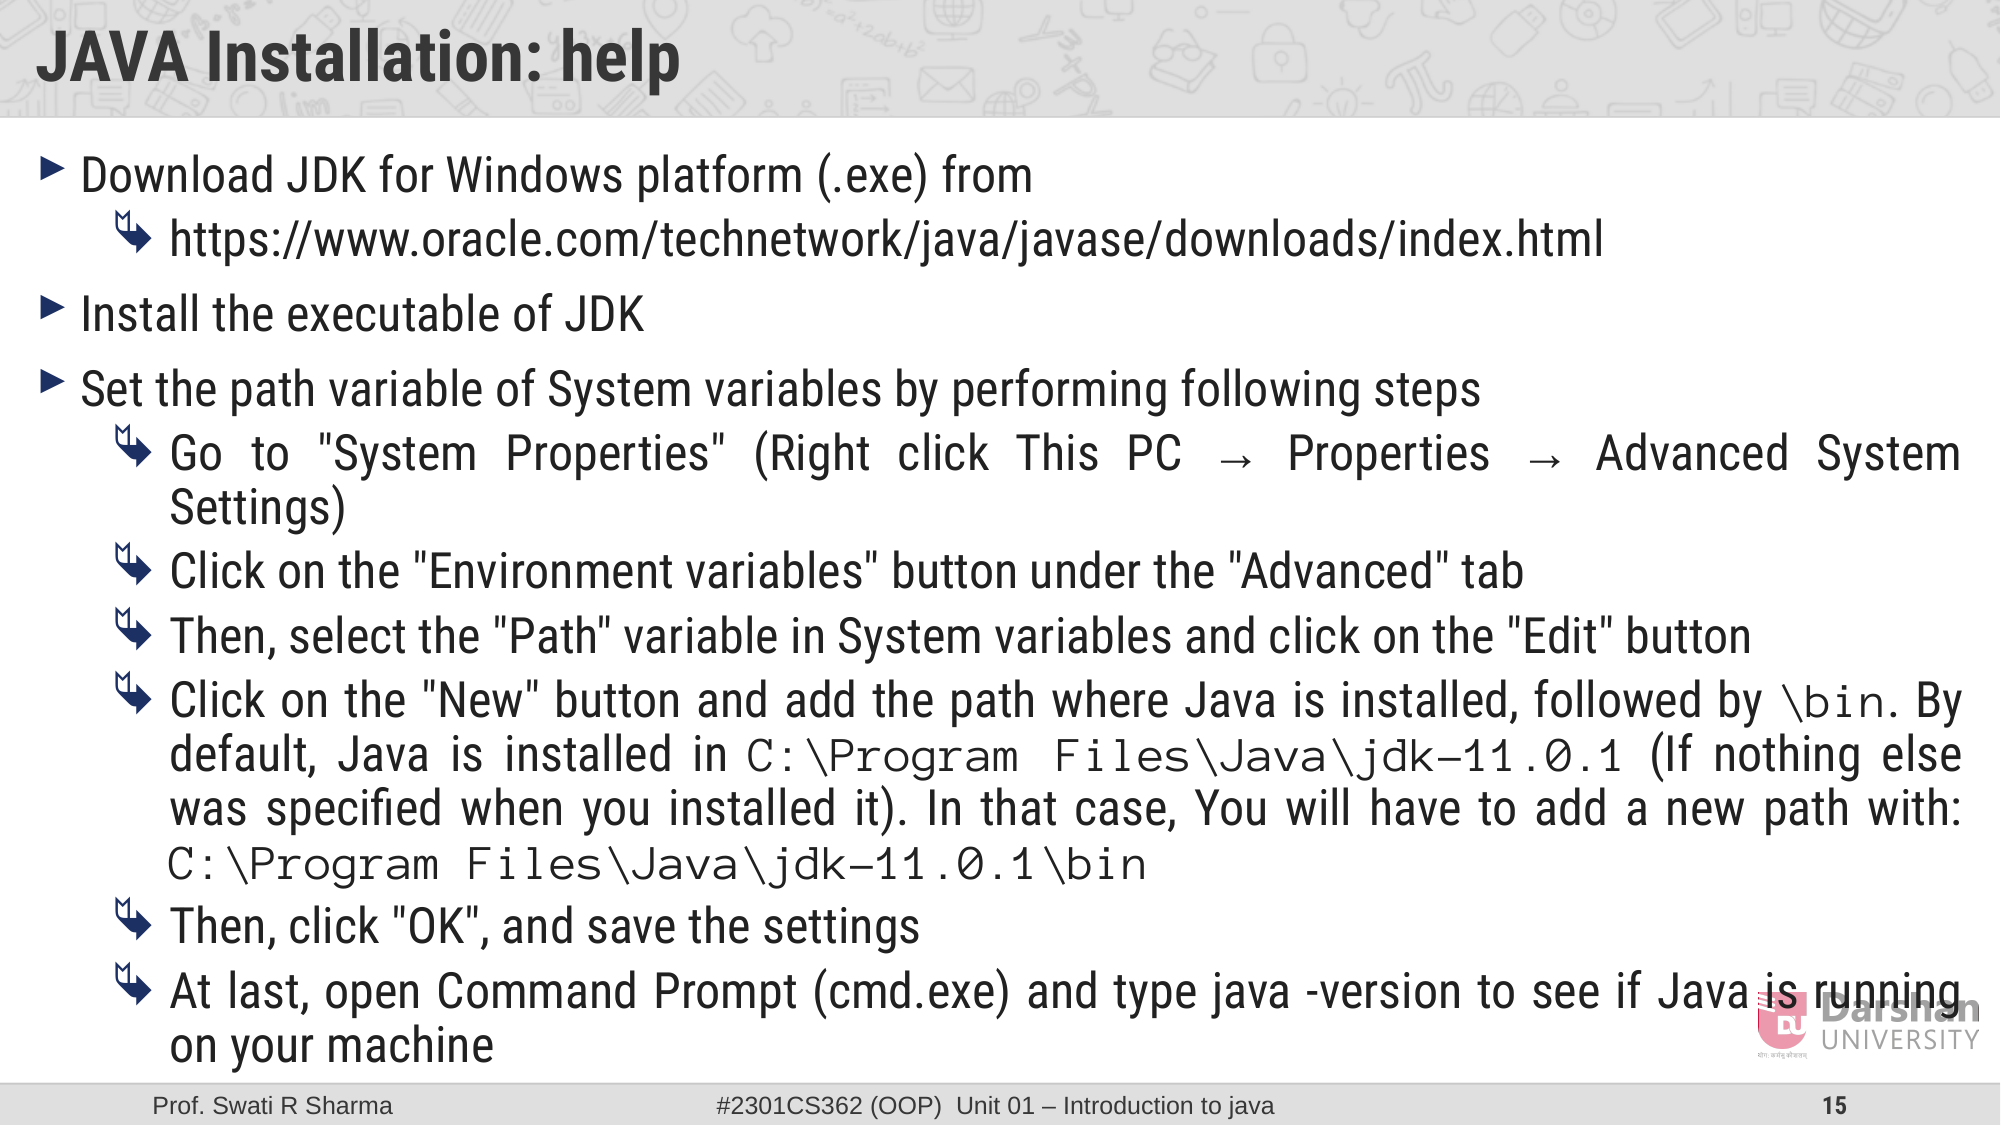

# JAVA Installation: help
Download JDK for Windows platform (.exe) from
https://www.oracle.com/technetwork/java/javase/downloads/index.html
Install the executable of JDK
Set the path variable of System variables by performing following steps
Go to "System Properties" (Right click This PC → Properties → Advanced System Settings)
Click on the "Environment variables" button under the "Advanced" tab
Then, select the "Path" variable in System variables and click on the "Edit" button
Click on the "New" button and add the path where Java is installed, followed by \bin. By default, Java is installed in C:\Program Files\Java\jdk-11.0.1 (If nothing else was specified when you installed it). In that case, You will have to add a new path with: C:\Program Files\Java\jdk-11.0.1\bin
Then, click "OK", and save the settings
At last, open Command Prompt (cmd.exe) and type java -version to see if Java is running on your machine